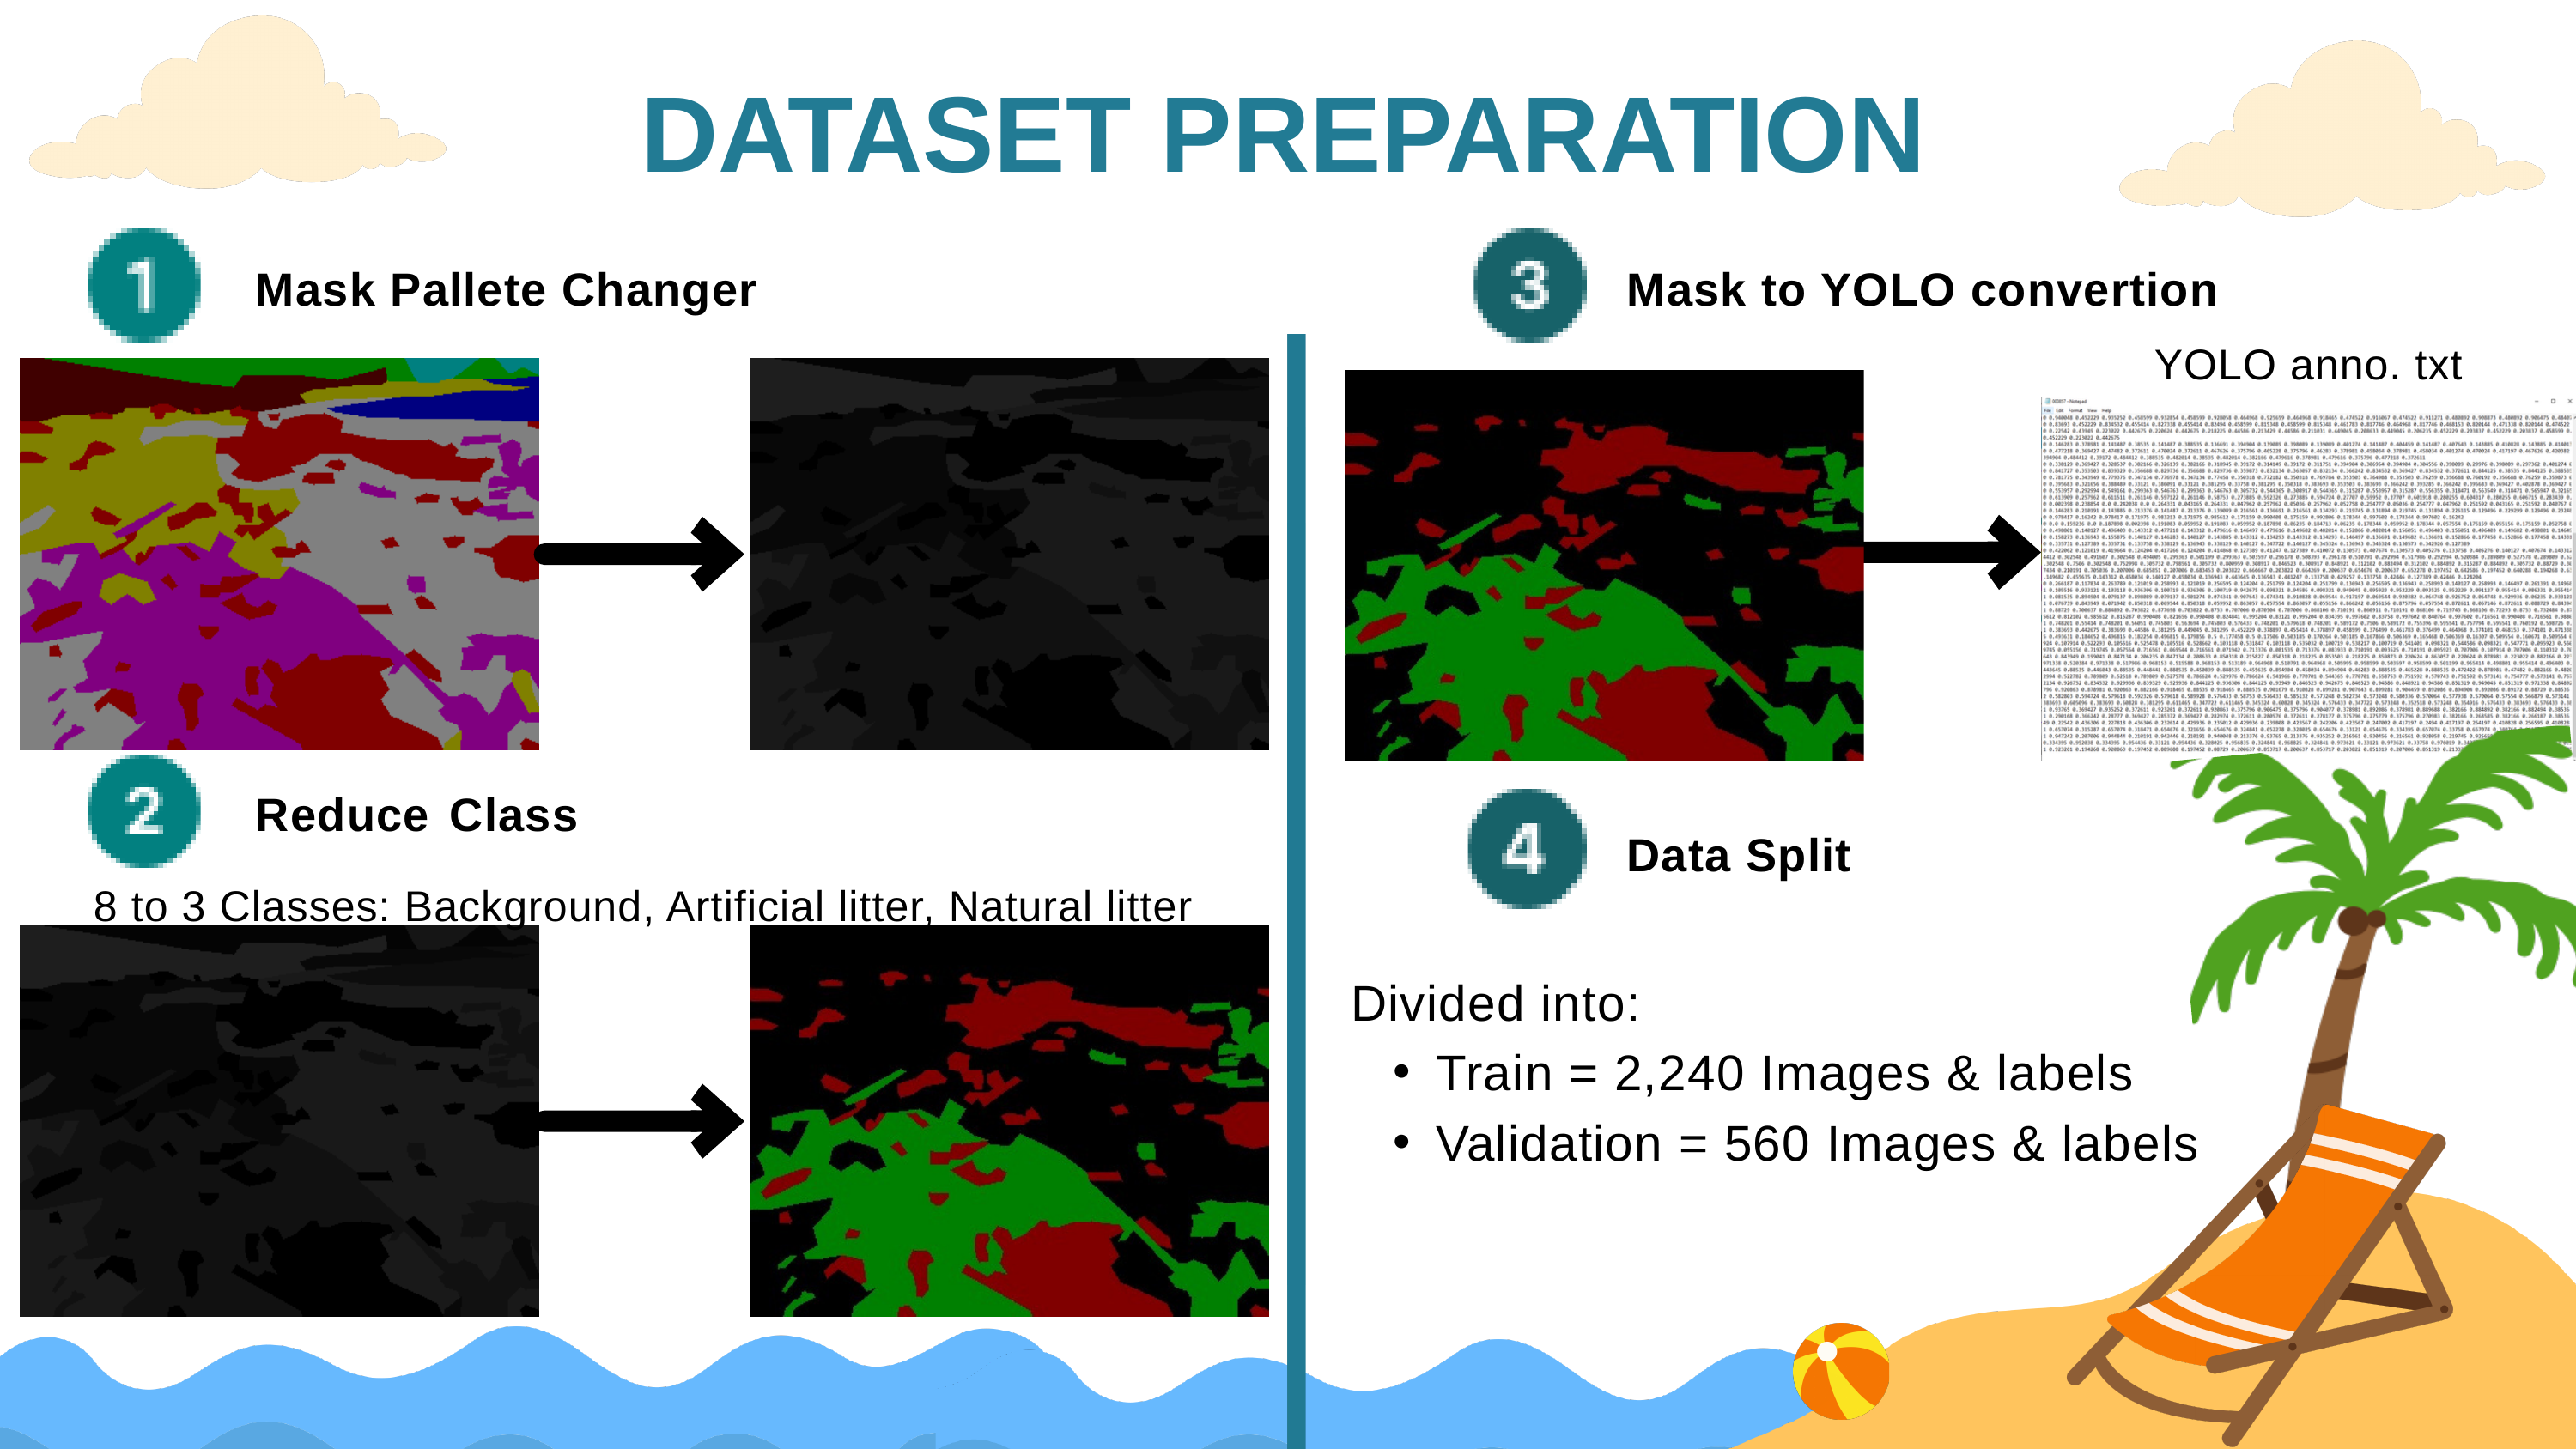

DATASET PREPARATION

Mask Pallete Changer
Mask to YOLO convertion
YOLO anno. txt

Reduce Class

Data Split
8 to 3 Classes: Background, Artificial litter, Natural litter

Divided into:
Train = 2,240 Images & labels
Validation = 560 Images & labels